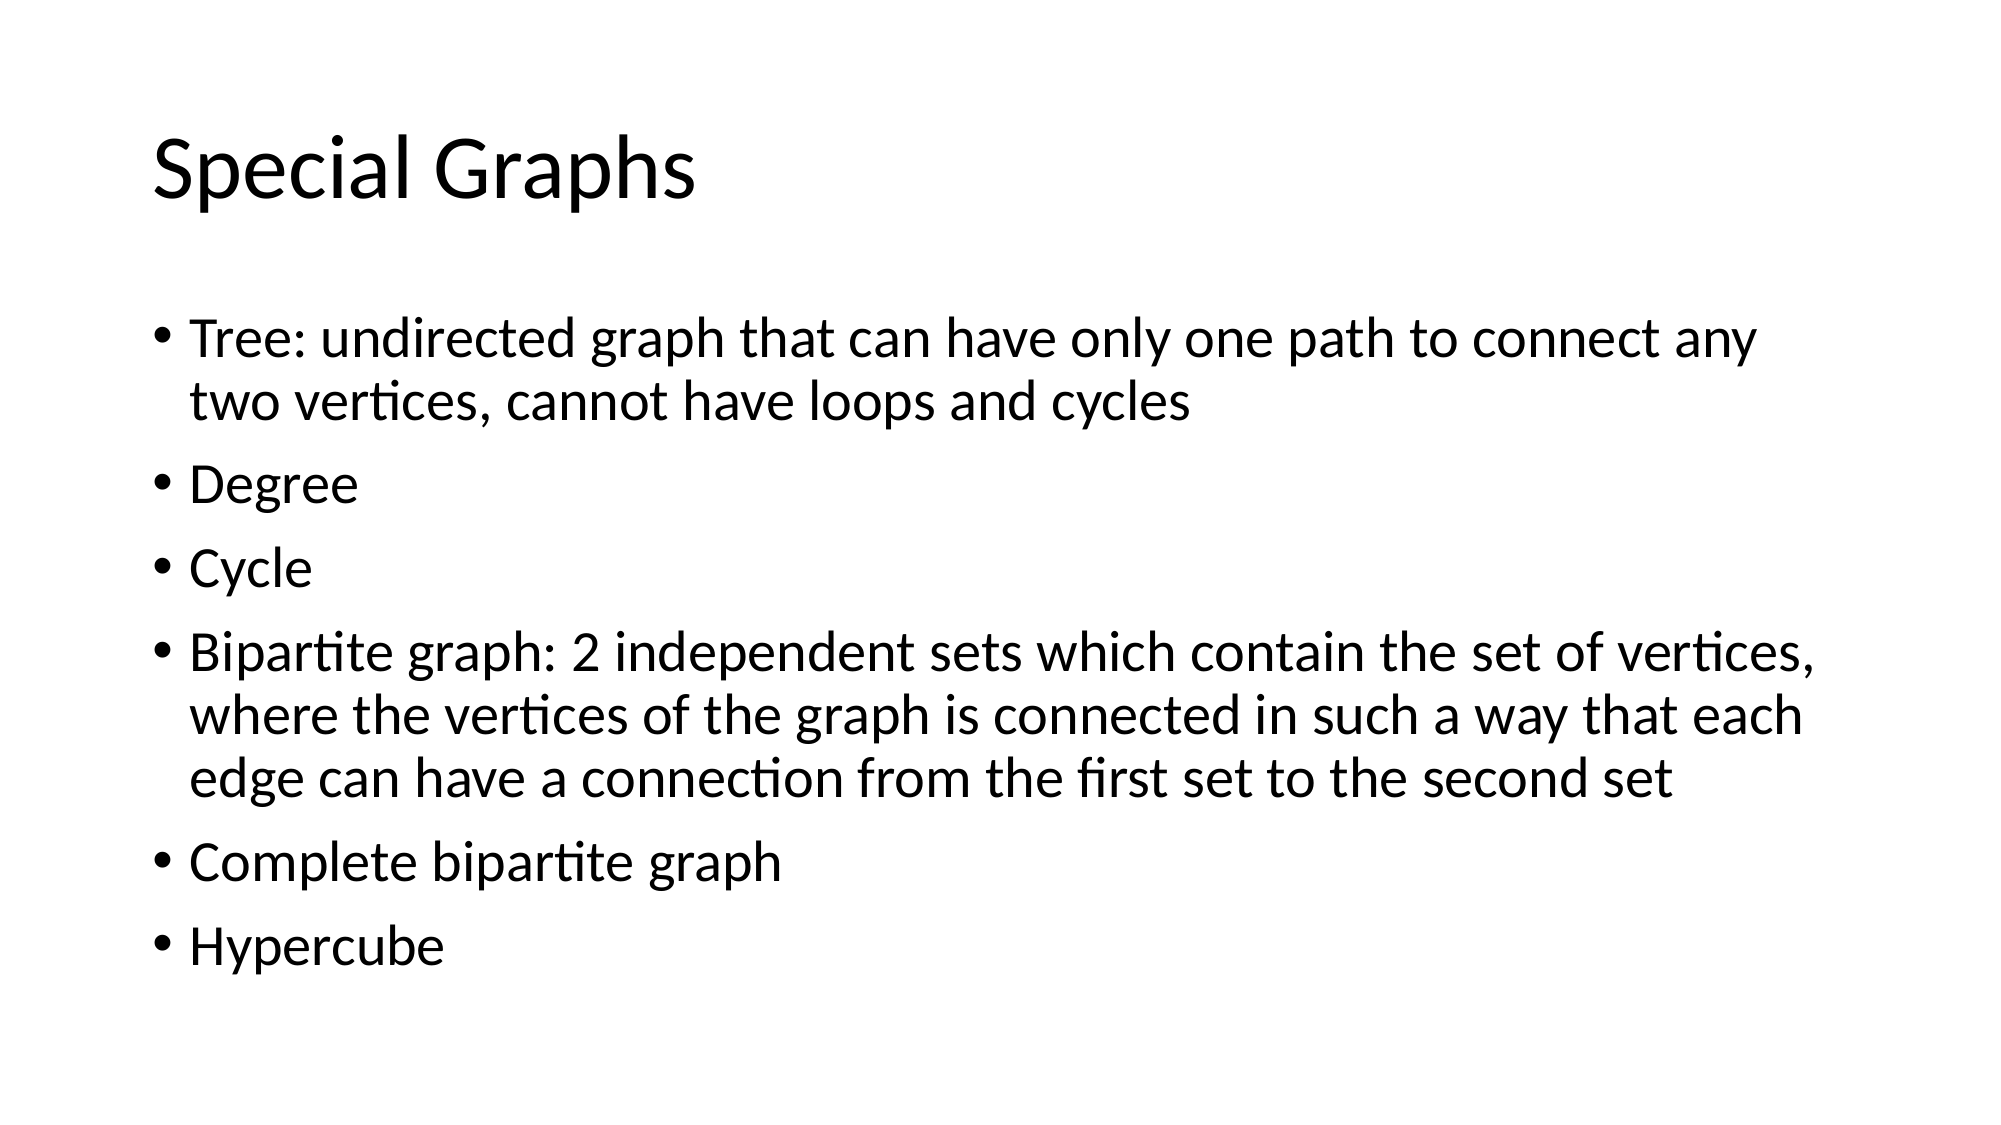

# Special Graphs
Tree: undirected graph that can have only one path to connect any two vertices, cannot have loops and cycles
Degree
Cycle
Bipartite graph: 2 independent sets which contain the set of vertices, where the vertices of the graph is connected in such a way that each edge can have a connection from the first set to the second set
Complete bipartite graph
Hypercube